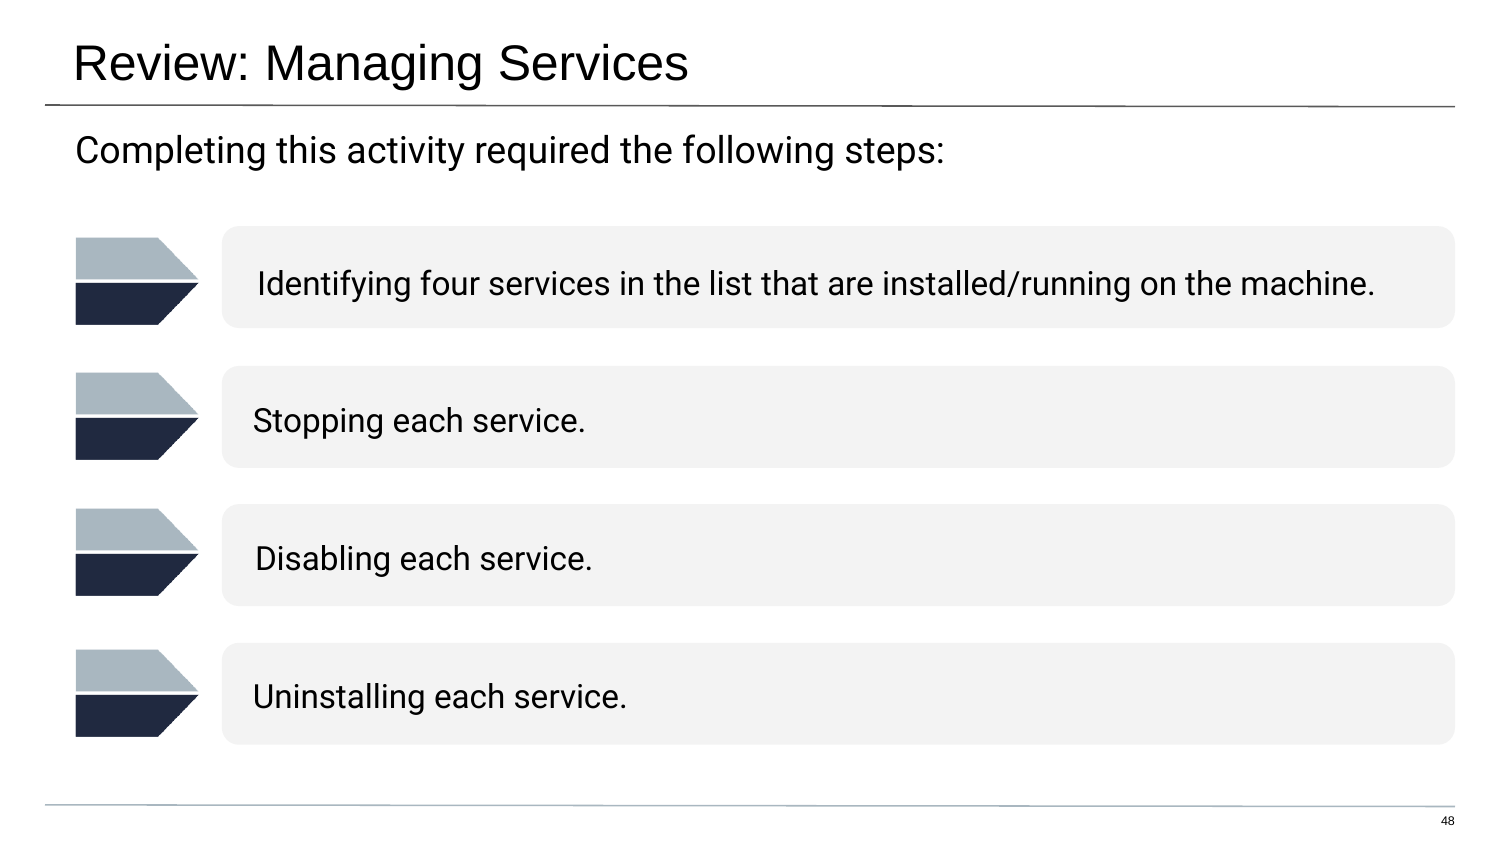

# Review: Managing Services
Completing this activity required the following steps:
Identifying four services in the list that are installed/running on the machine.
Stopping each service.
Disabling each service.
Uninstalling each service.

48